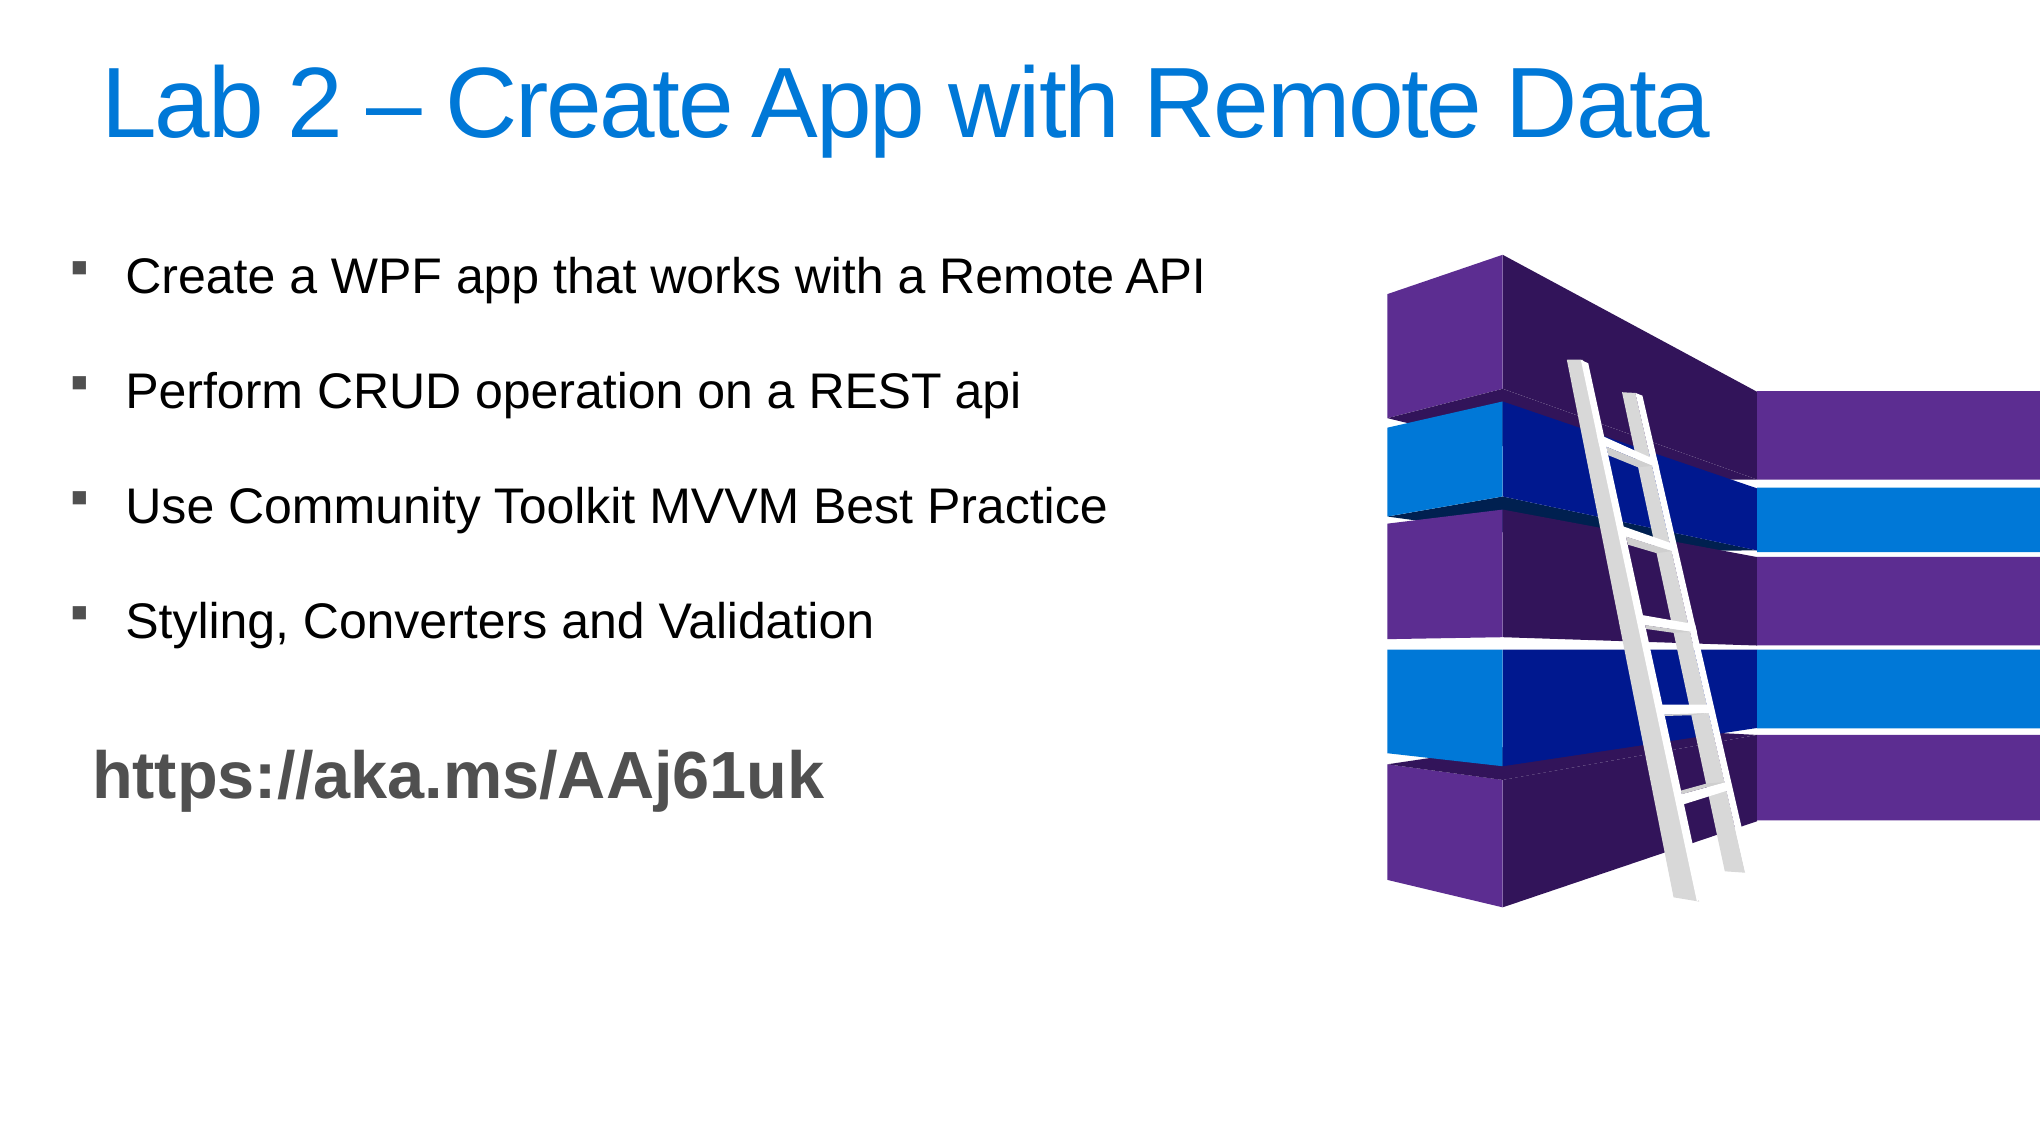

# Lab 2 – Create App with Remote Data
Create a WPF app that works with a Remote API
Perform CRUD operation on a REST api
Use Community Toolkit MVVM Best Practice
Styling, Converters and Validation

https://aka.ms/AAj61uk